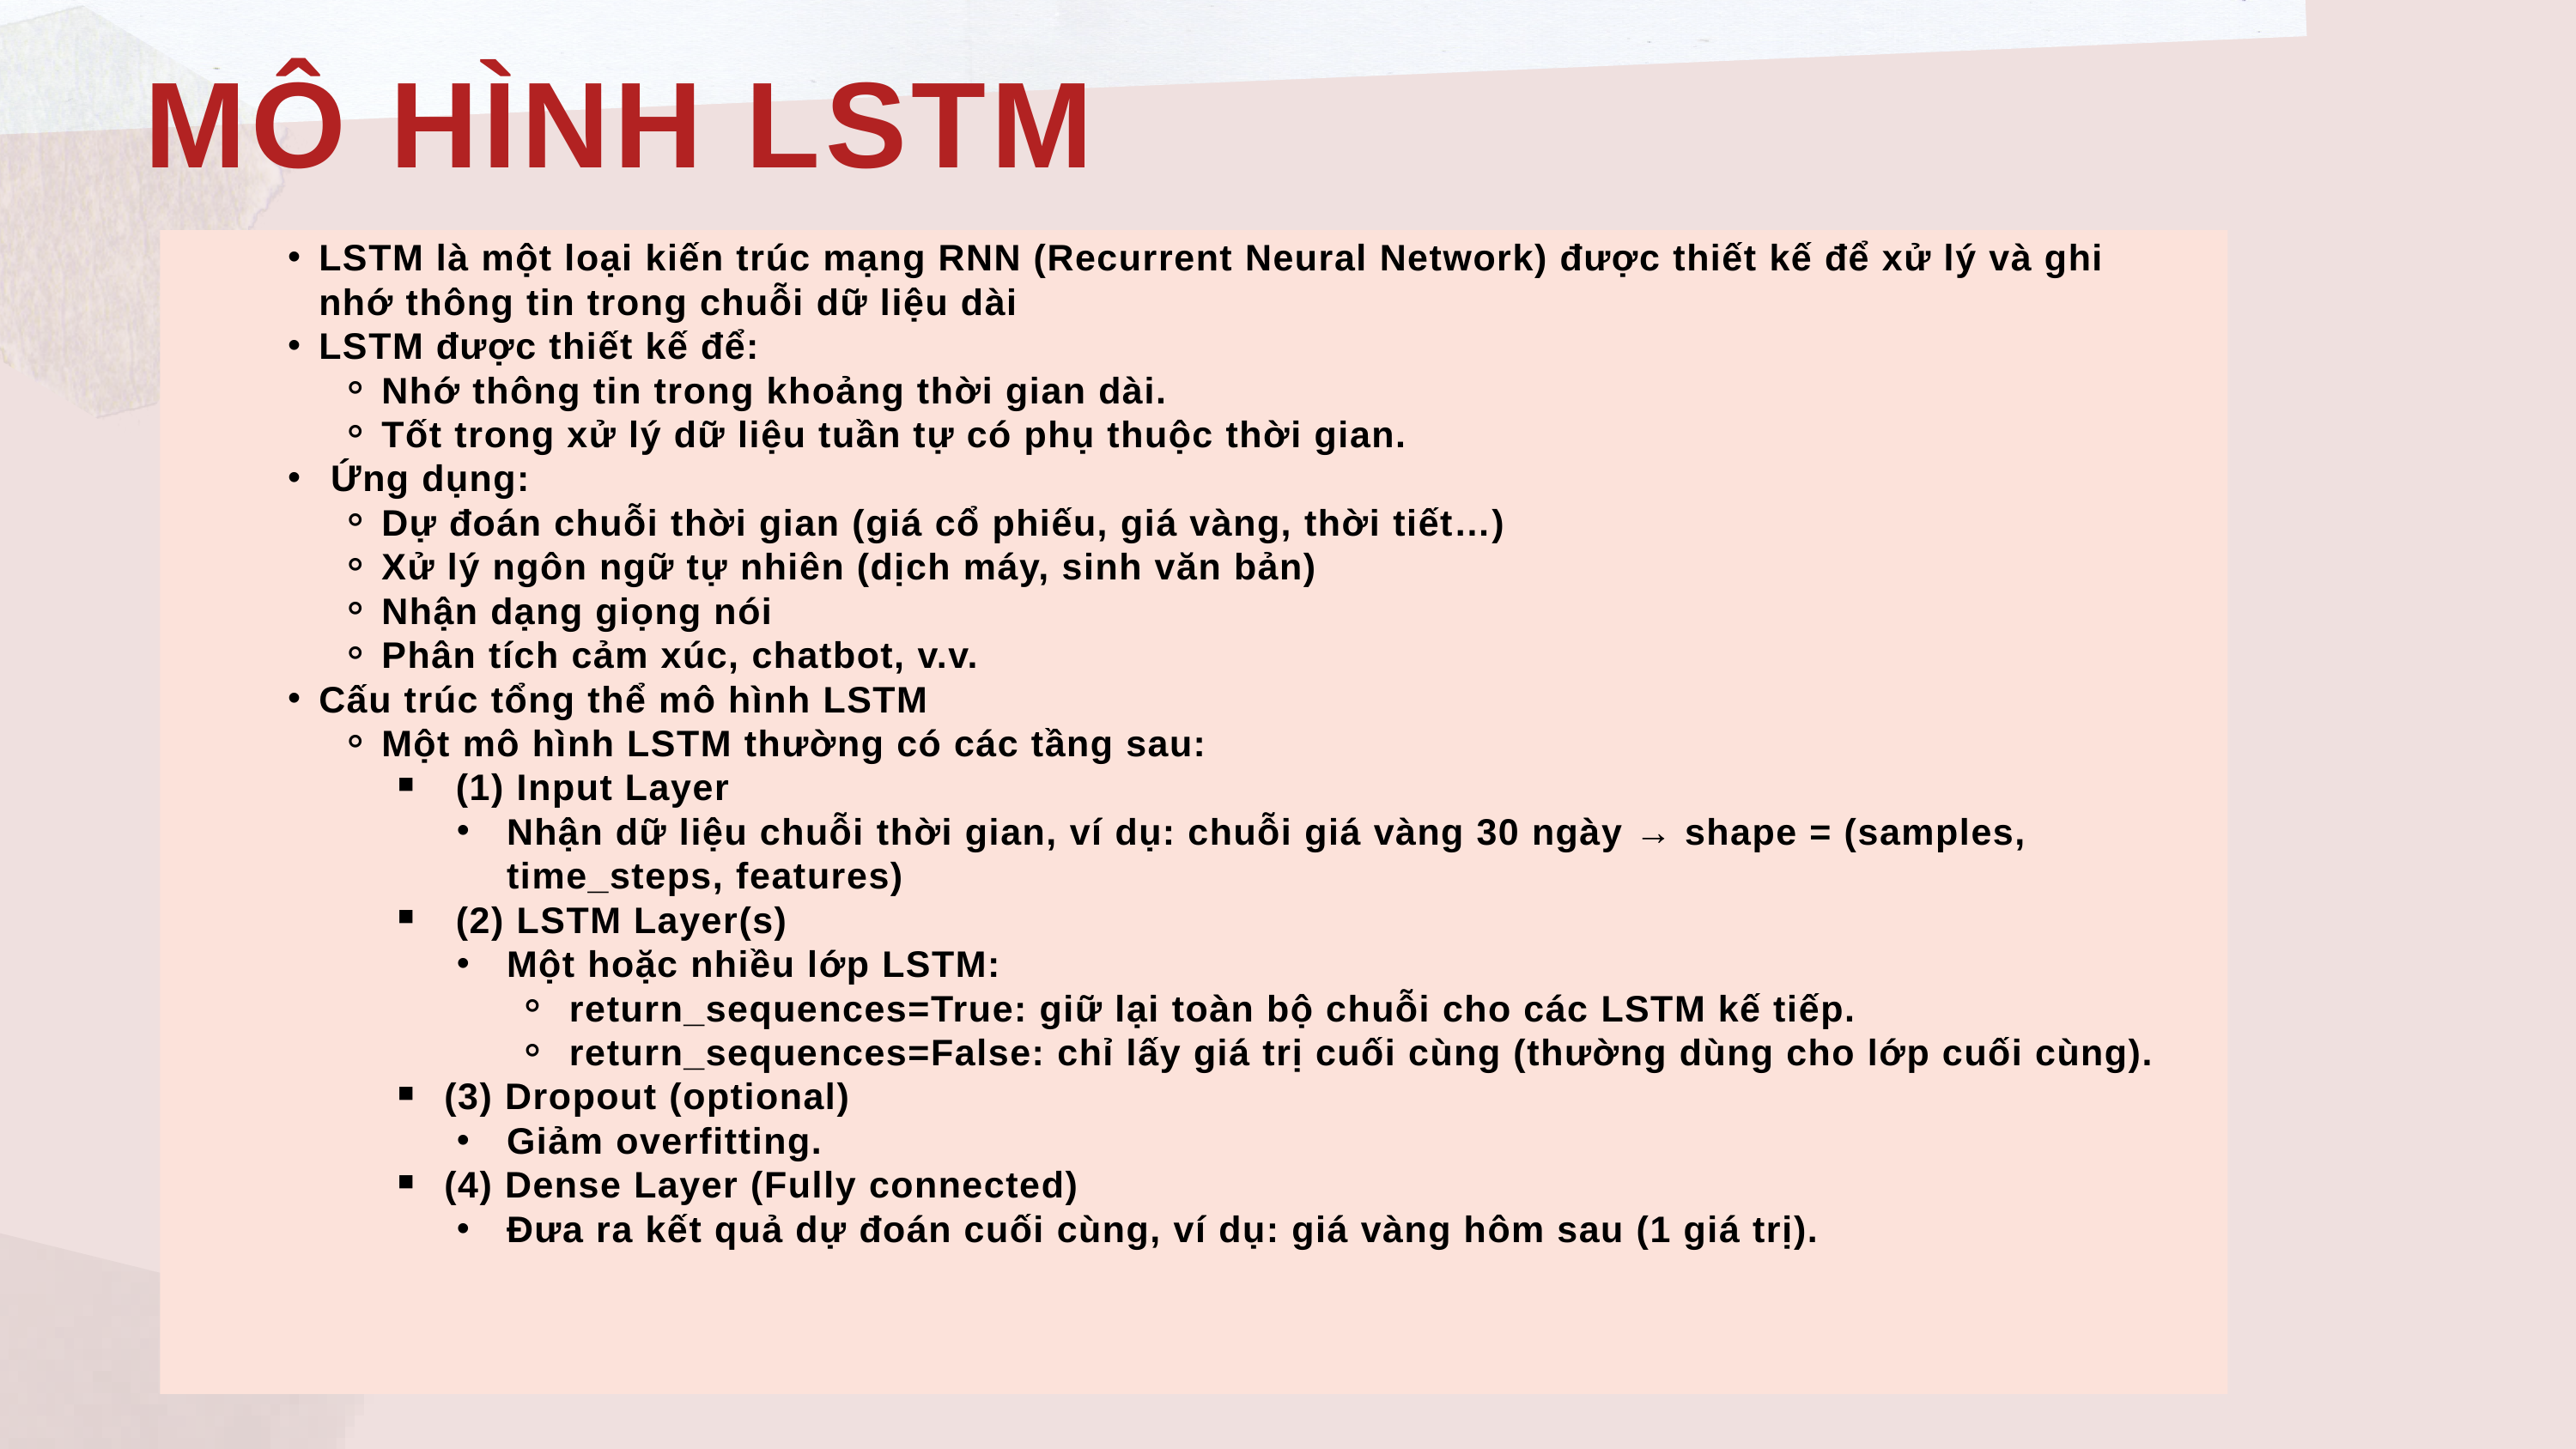

MÔ HÌNH LSTM

LSTM là một loại kiến trúc mạng RNN (Recurrent Neural Network) được thiết kế để xử lý và ghi nhớ thông tin trong chuỗi dữ liệu dài
LSTM được thiết kế để:
Nhớ thông tin trong khoảng thời gian dài.
Tốt trong xử lý dữ liệu tuần tự có phụ thuộc thời gian.
 Ứng dụng:
Dự đoán chuỗi thời gian (giá cổ phiếu, giá vàng, thời tiết…)
Xử lý ngôn ngữ tự nhiên (dịch máy, sinh văn bản)
Nhận dạng giọng nói
Phân tích cảm xúc, chatbot, v.v.
Cấu trúc tổng thể mô hình LSTM
Một mô hình LSTM thường có các tầng sau:
 (1) Input Layer
Nhận dữ liệu chuỗi thời gian, ví dụ: chuỗi giá vàng 30 ngày → shape = (samples, time_steps, features)
 (2) LSTM Layer(s)
Một hoặc nhiều lớp LSTM:
return_sequences=True: giữ lại toàn bộ chuỗi cho các LSTM kế tiếp.
return_sequences=False: chỉ lấy giá trị cuối cùng (thường dùng cho lớp cuối cùng).
(3) Dropout (optional)
Giảm overfitting.
(4) Dense Layer (Fully connected)
Đưa ra kết quả dự đoán cuối cùng, ví dụ: giá vàng hôm sau (1 giá trị).